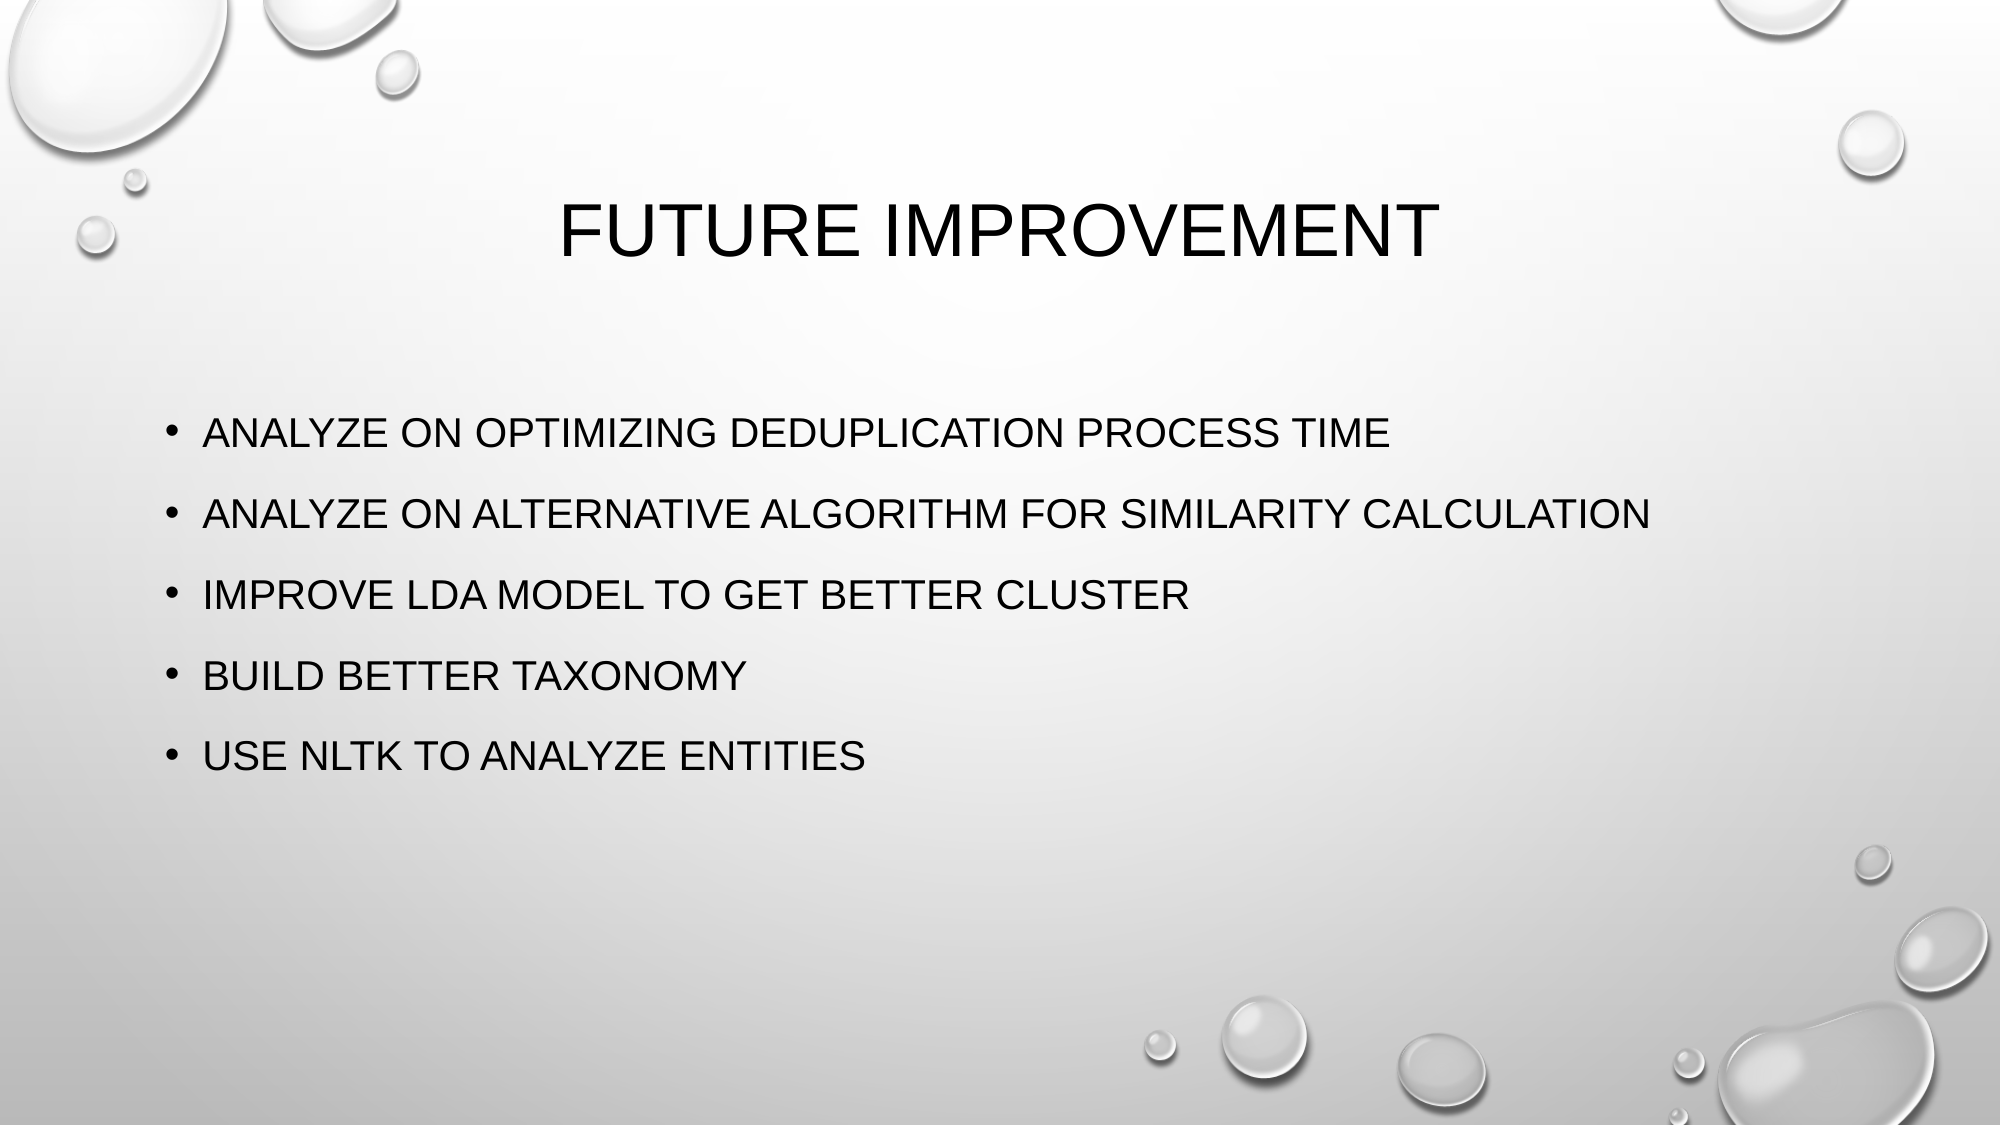

# Future improvement
Analyze on optimizing deduplication process time
Analyze on alternative algorithm for similarity calculation
Improve LDA model to get better cluster
Build better taxonomy
Use nltk to analyze entities